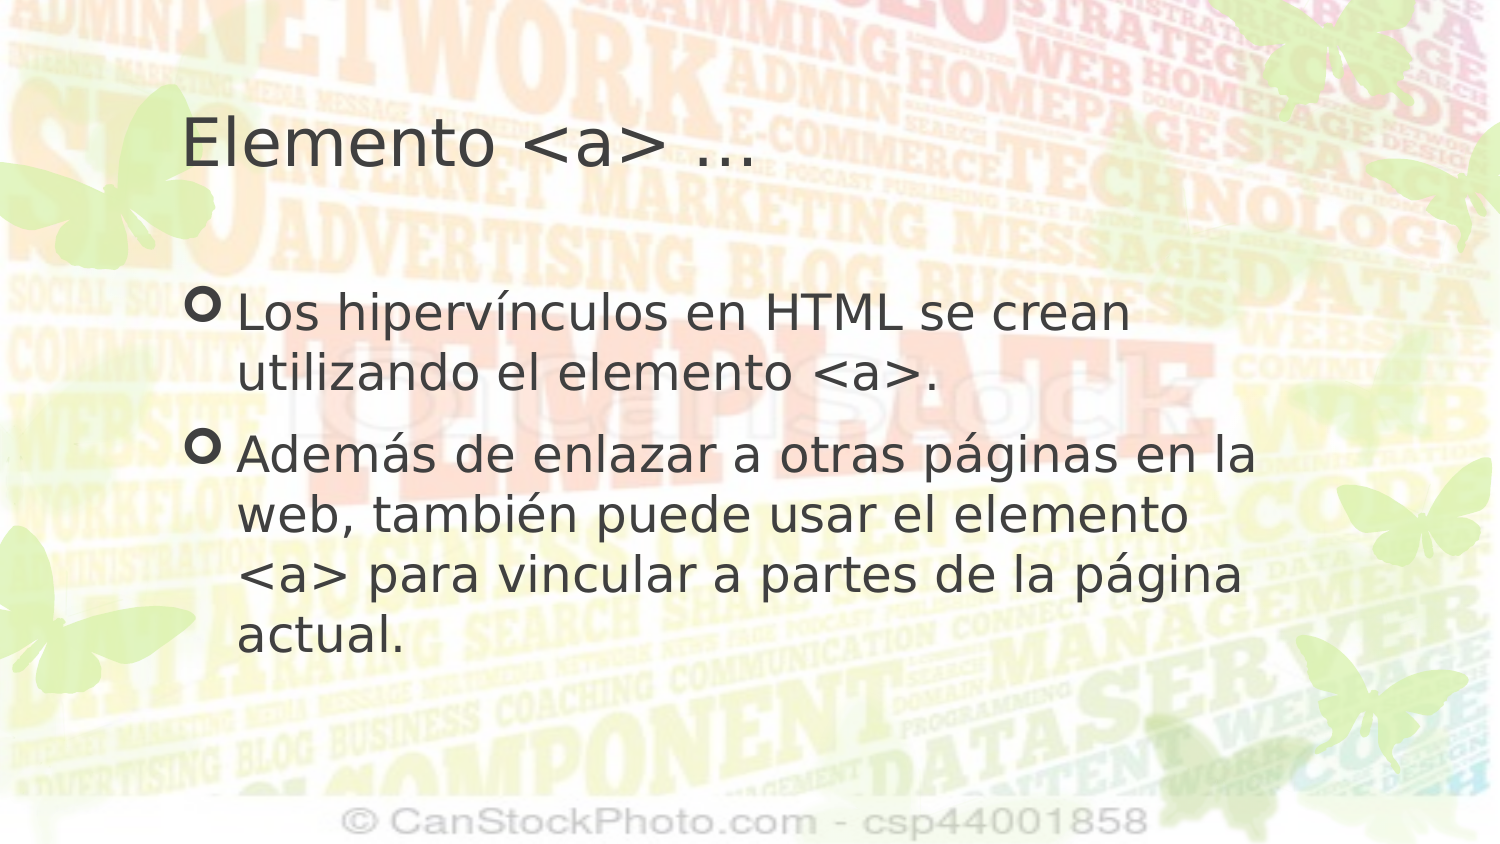

# Elemento <a> …
Los hipervínculos en HTML se crean utilizando el elemento <a>.
Además de enlazar a otras páginas en la web, también puede usar el elemento <a> para vincular a partes de la página actual.